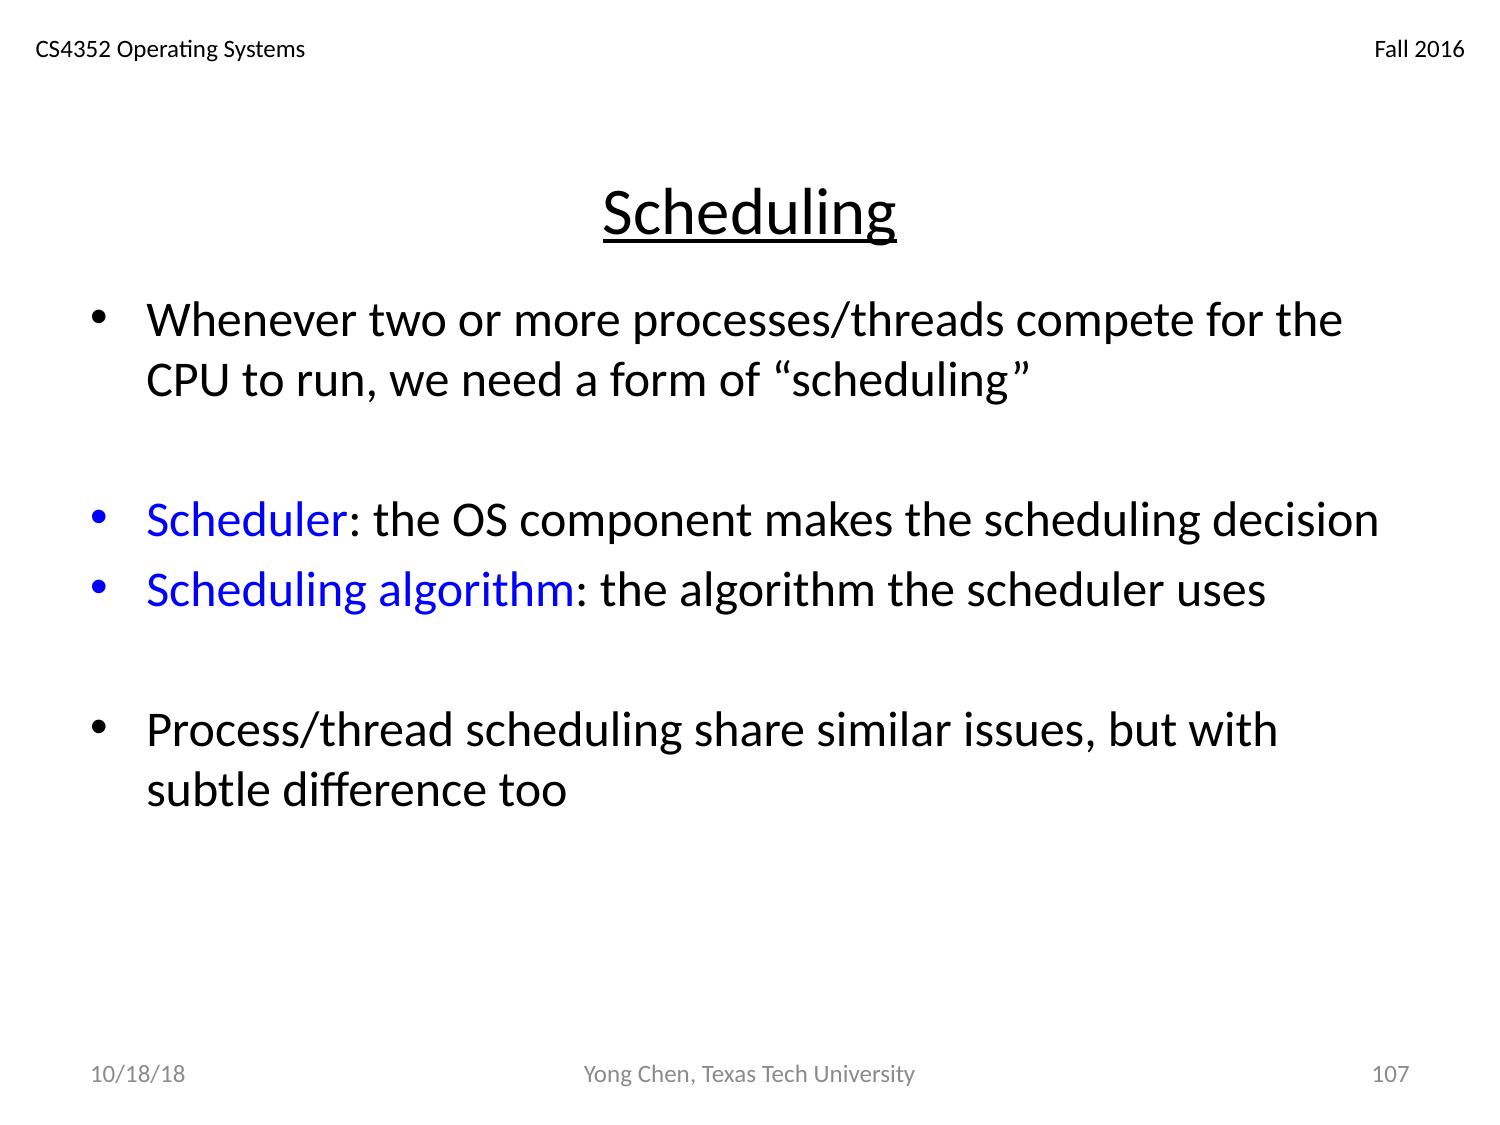

# Scheduling
Whenever two or more processes/threads compete for the CPU to run, we need a form of “scheduling”

Scheduler: the OS component makes the scheduling decision
Scheduling algorithm: the algorithm the scheduler uses

Process/thread scheduling share similar issues, but with subtle difference too
10/18/18
Yong Chen, Texas Tech University
107